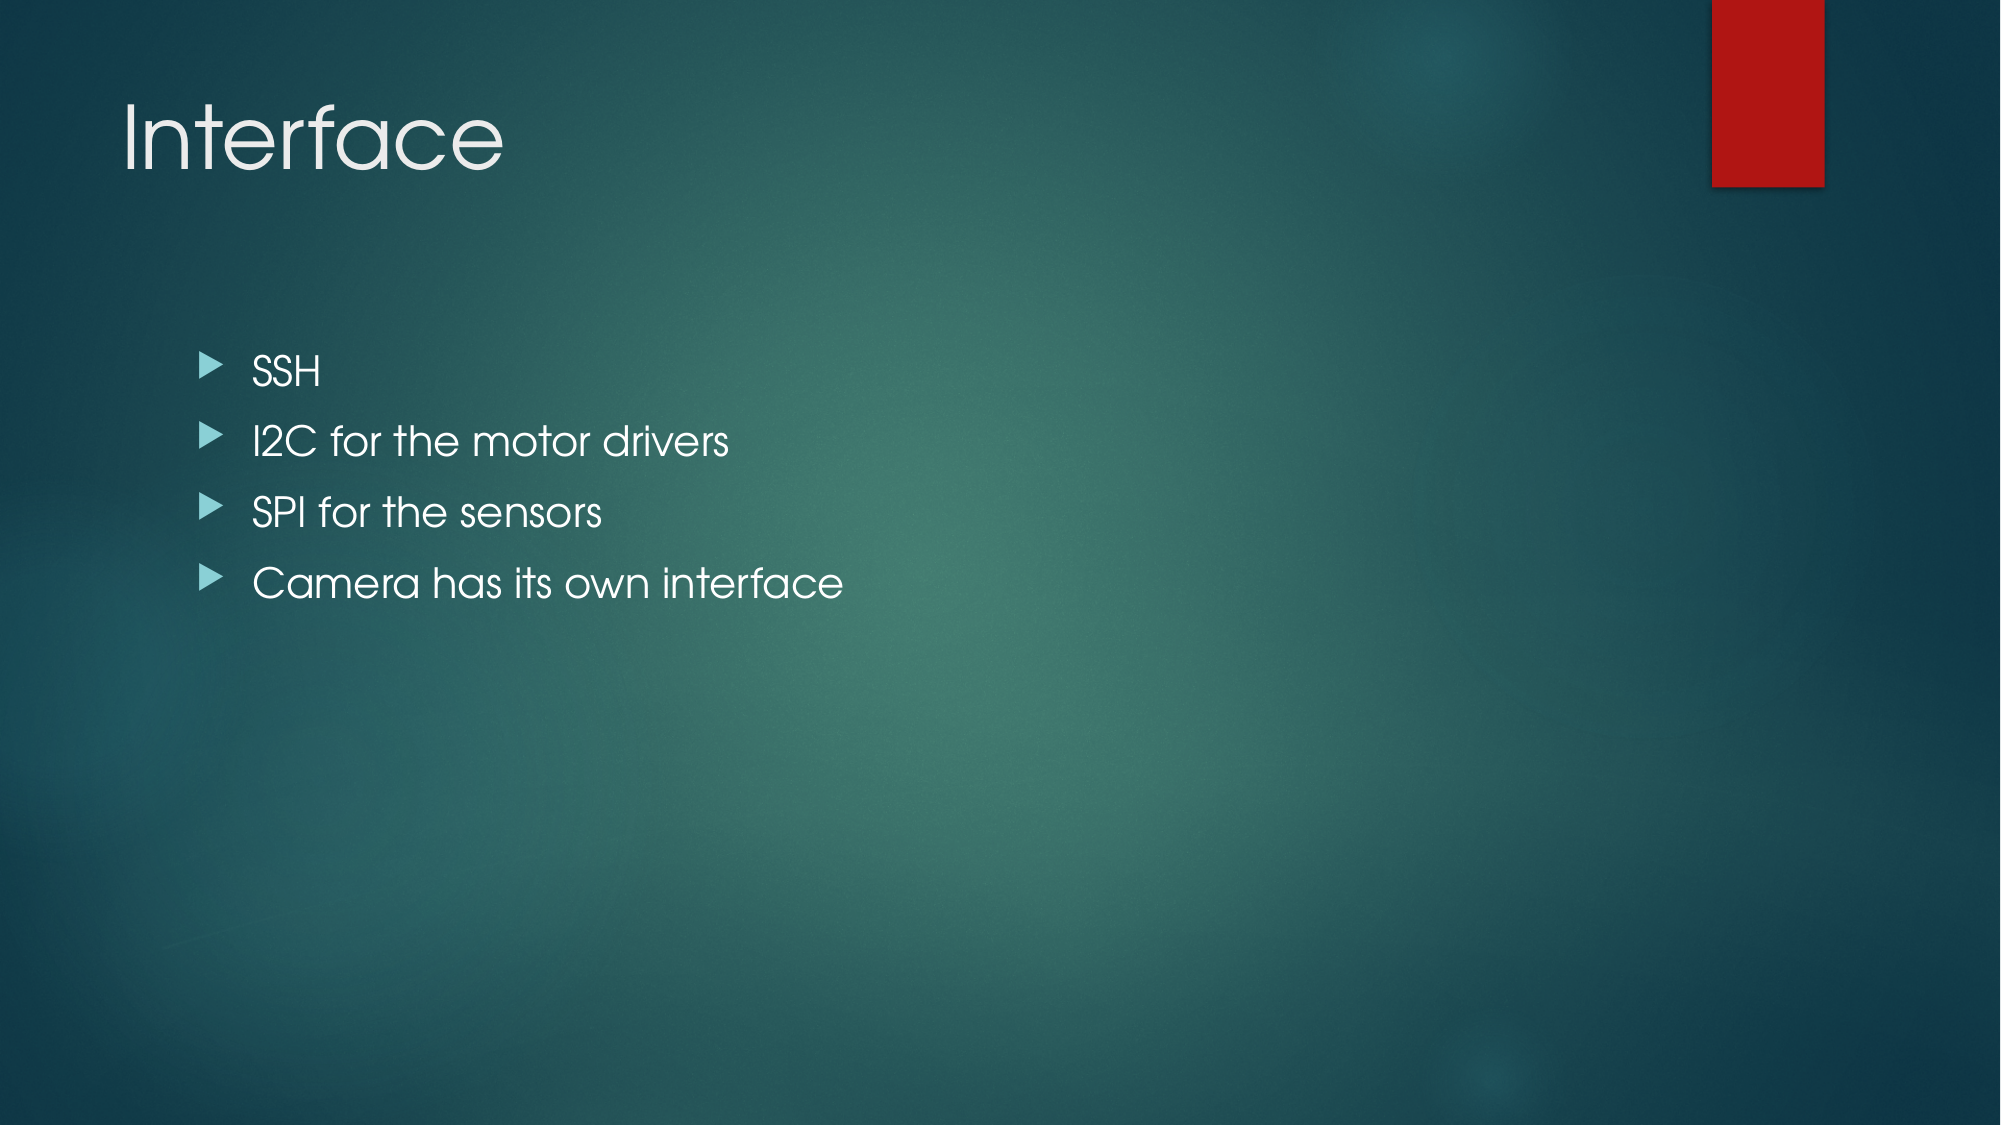

# Interface
SSH
I2C for the motor drivers
SPI for the sensors
Camera has its own interface